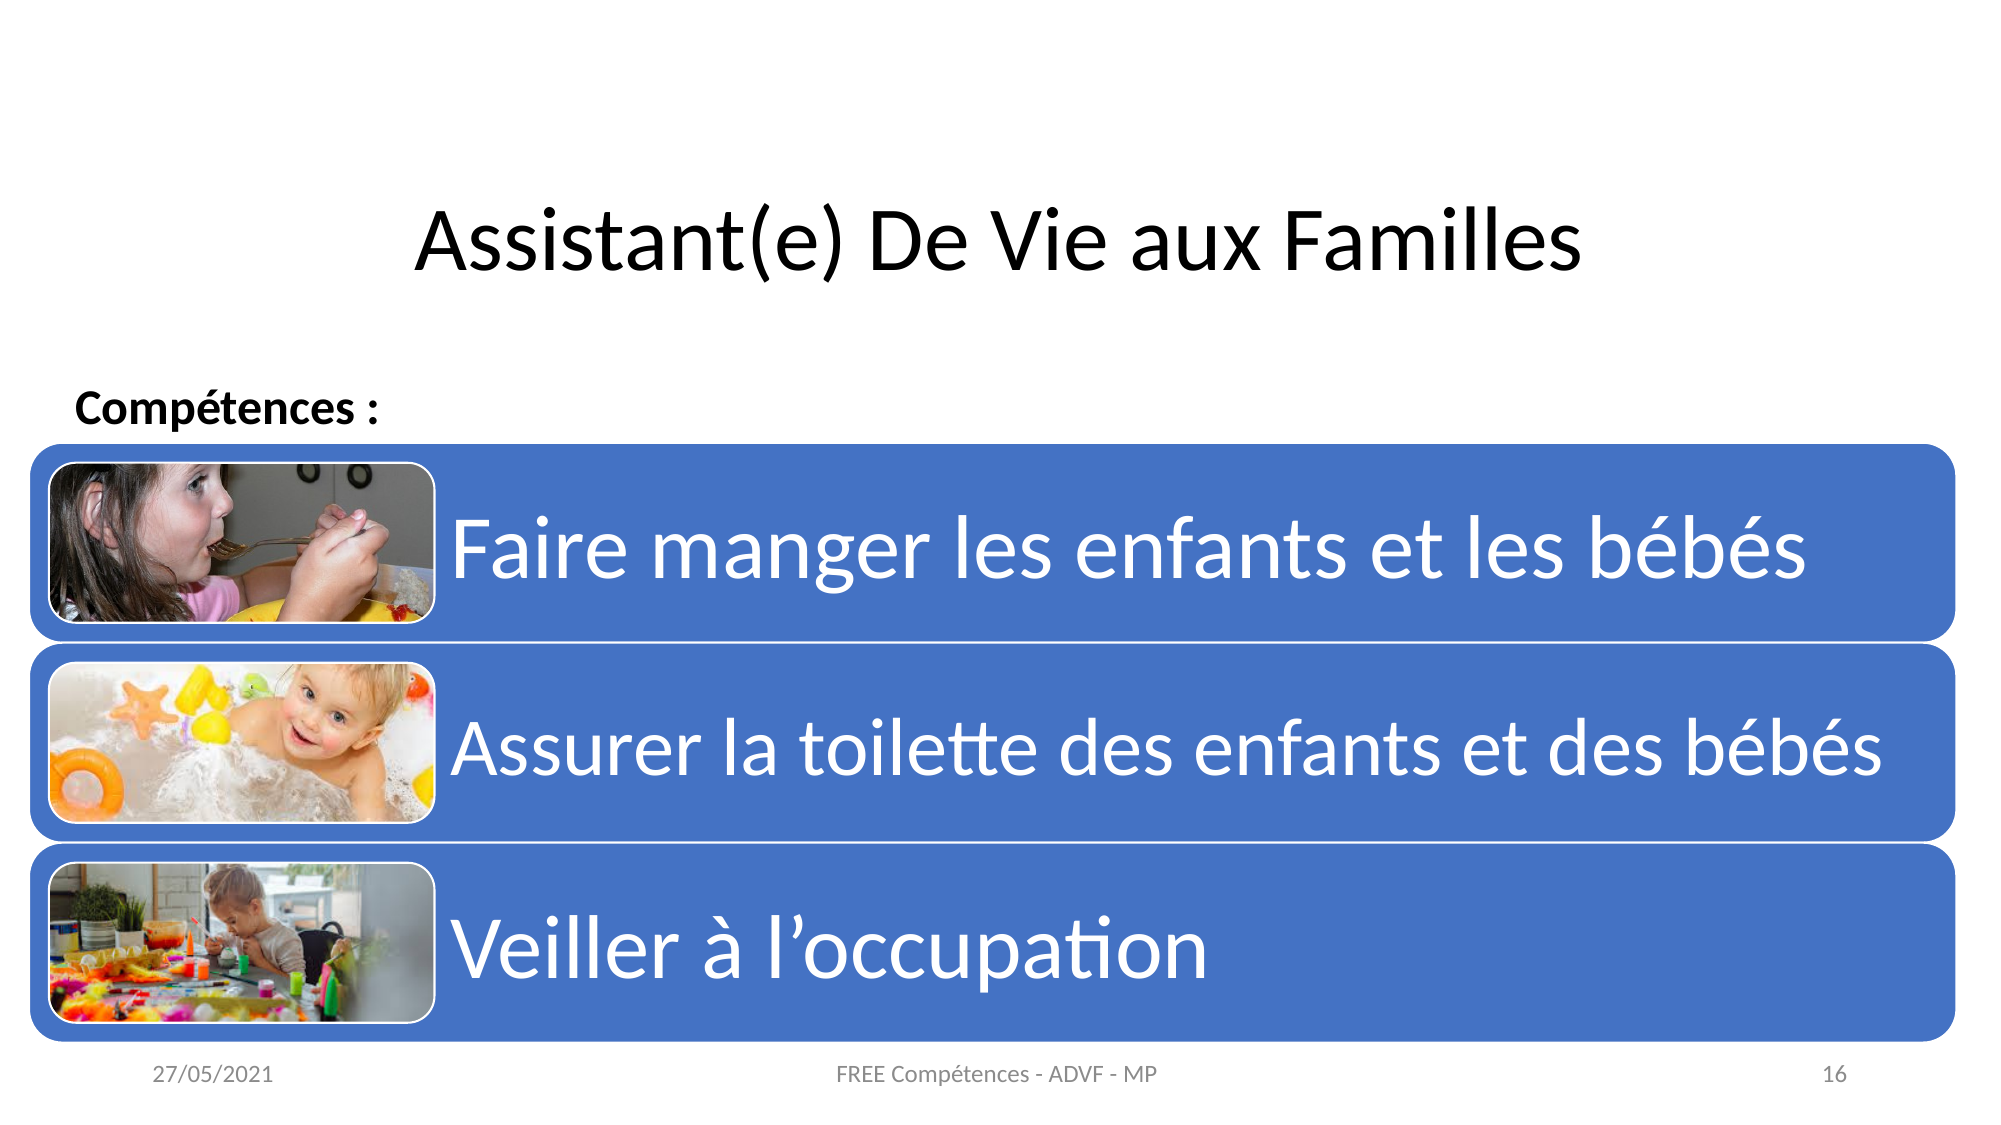

Assistant(e) De Vie aux Familles
Compétences :
Faire manger les enfants et les bébés
Assurer la toilette des enfants et des bébés
Veiller à l’occupation
FREE Compétences - ADVF - MP
27/05/2021
16